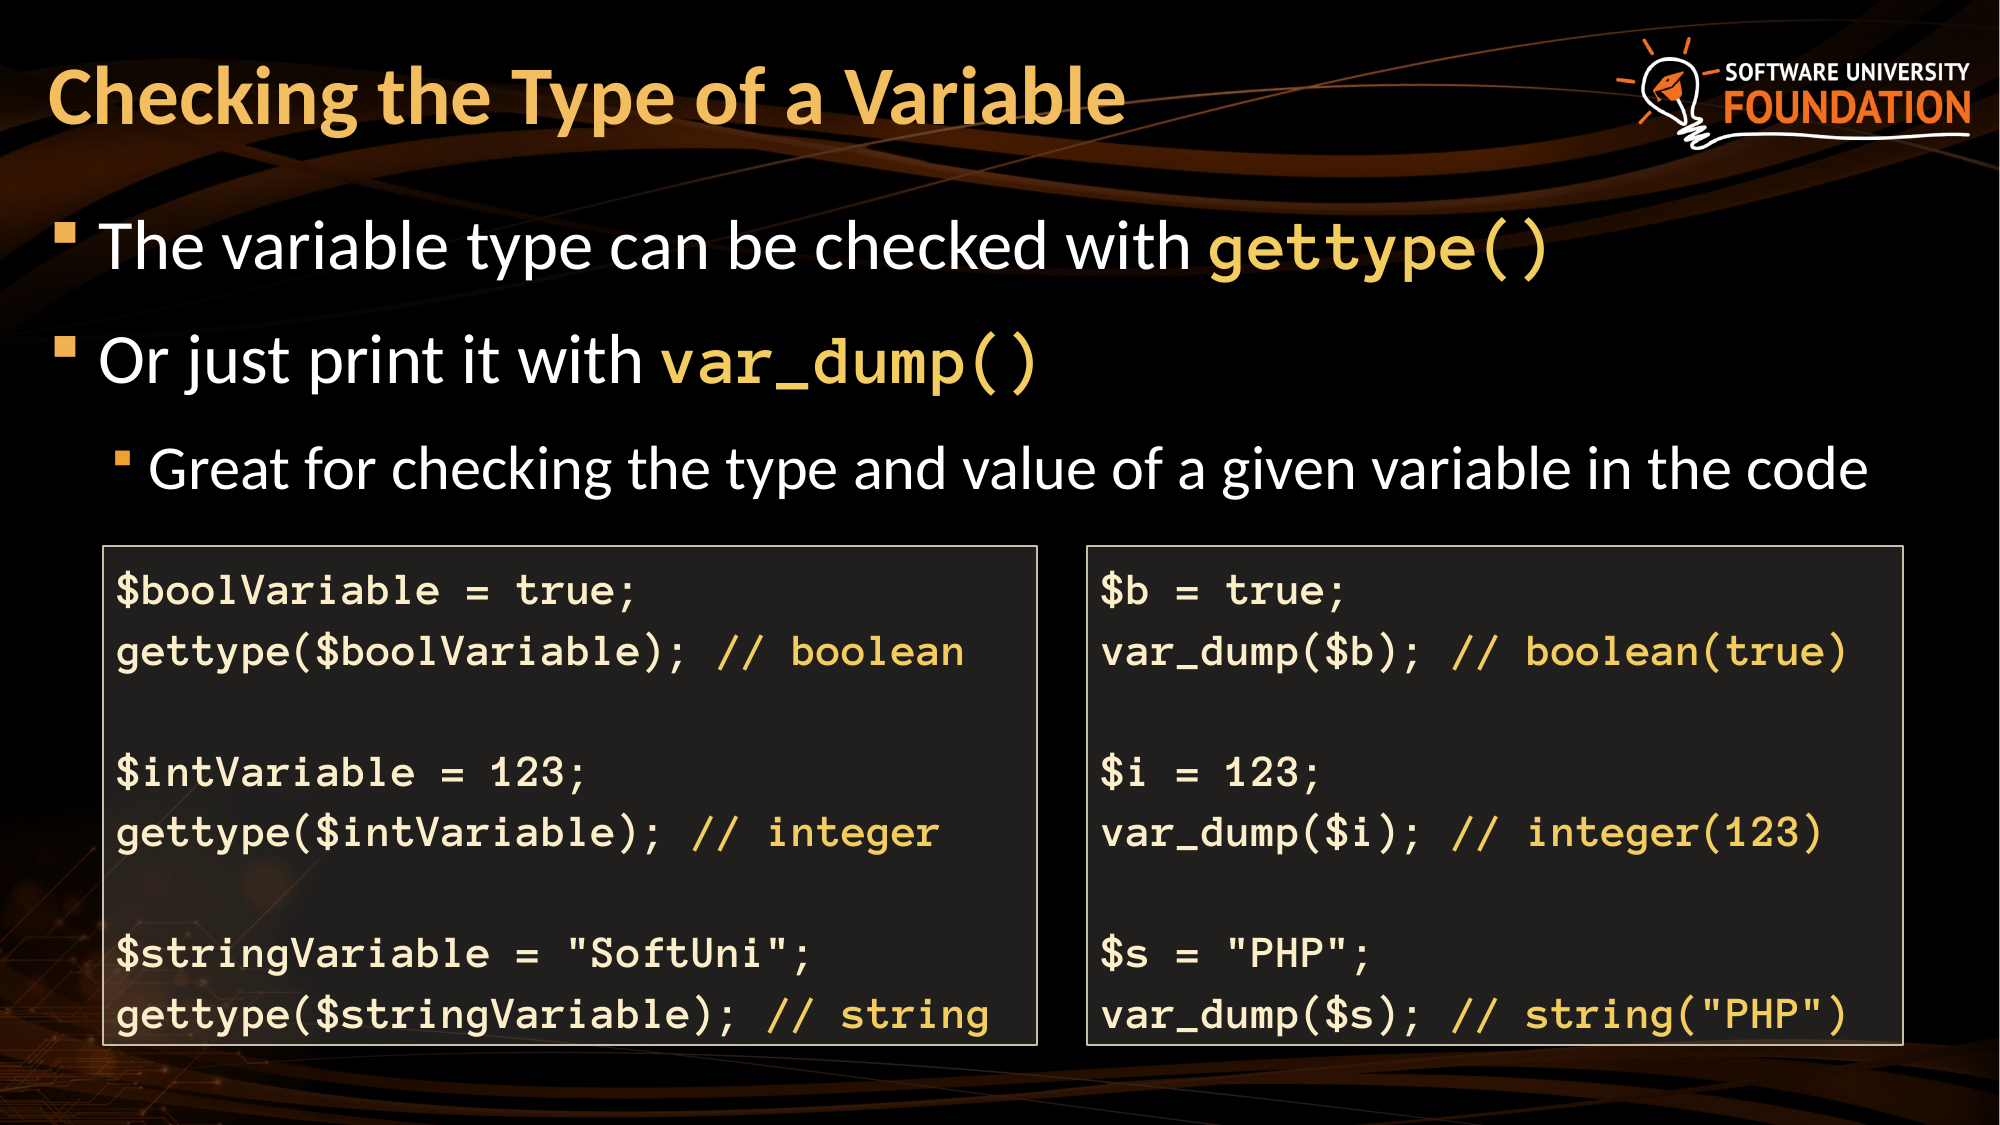

# Checking the Type of a Variable
The variable type can be checked with gettype()
Or just print it with var_dump()
Great for checking the type and value of a given variable in the code
$boolVariable = true;
gettype($boolVariable); // boolean

$intVariable = 123;
gettype($intVariable); // integer

$stringVariable = "SoftUni";
gettype($stringVariable); // string
$b = true;
var_dump($b); // boolean(true)

$i = 123;
var_dump($i); // integer(123)

$s = "PHP";
var_dump($s); // string("PHP")